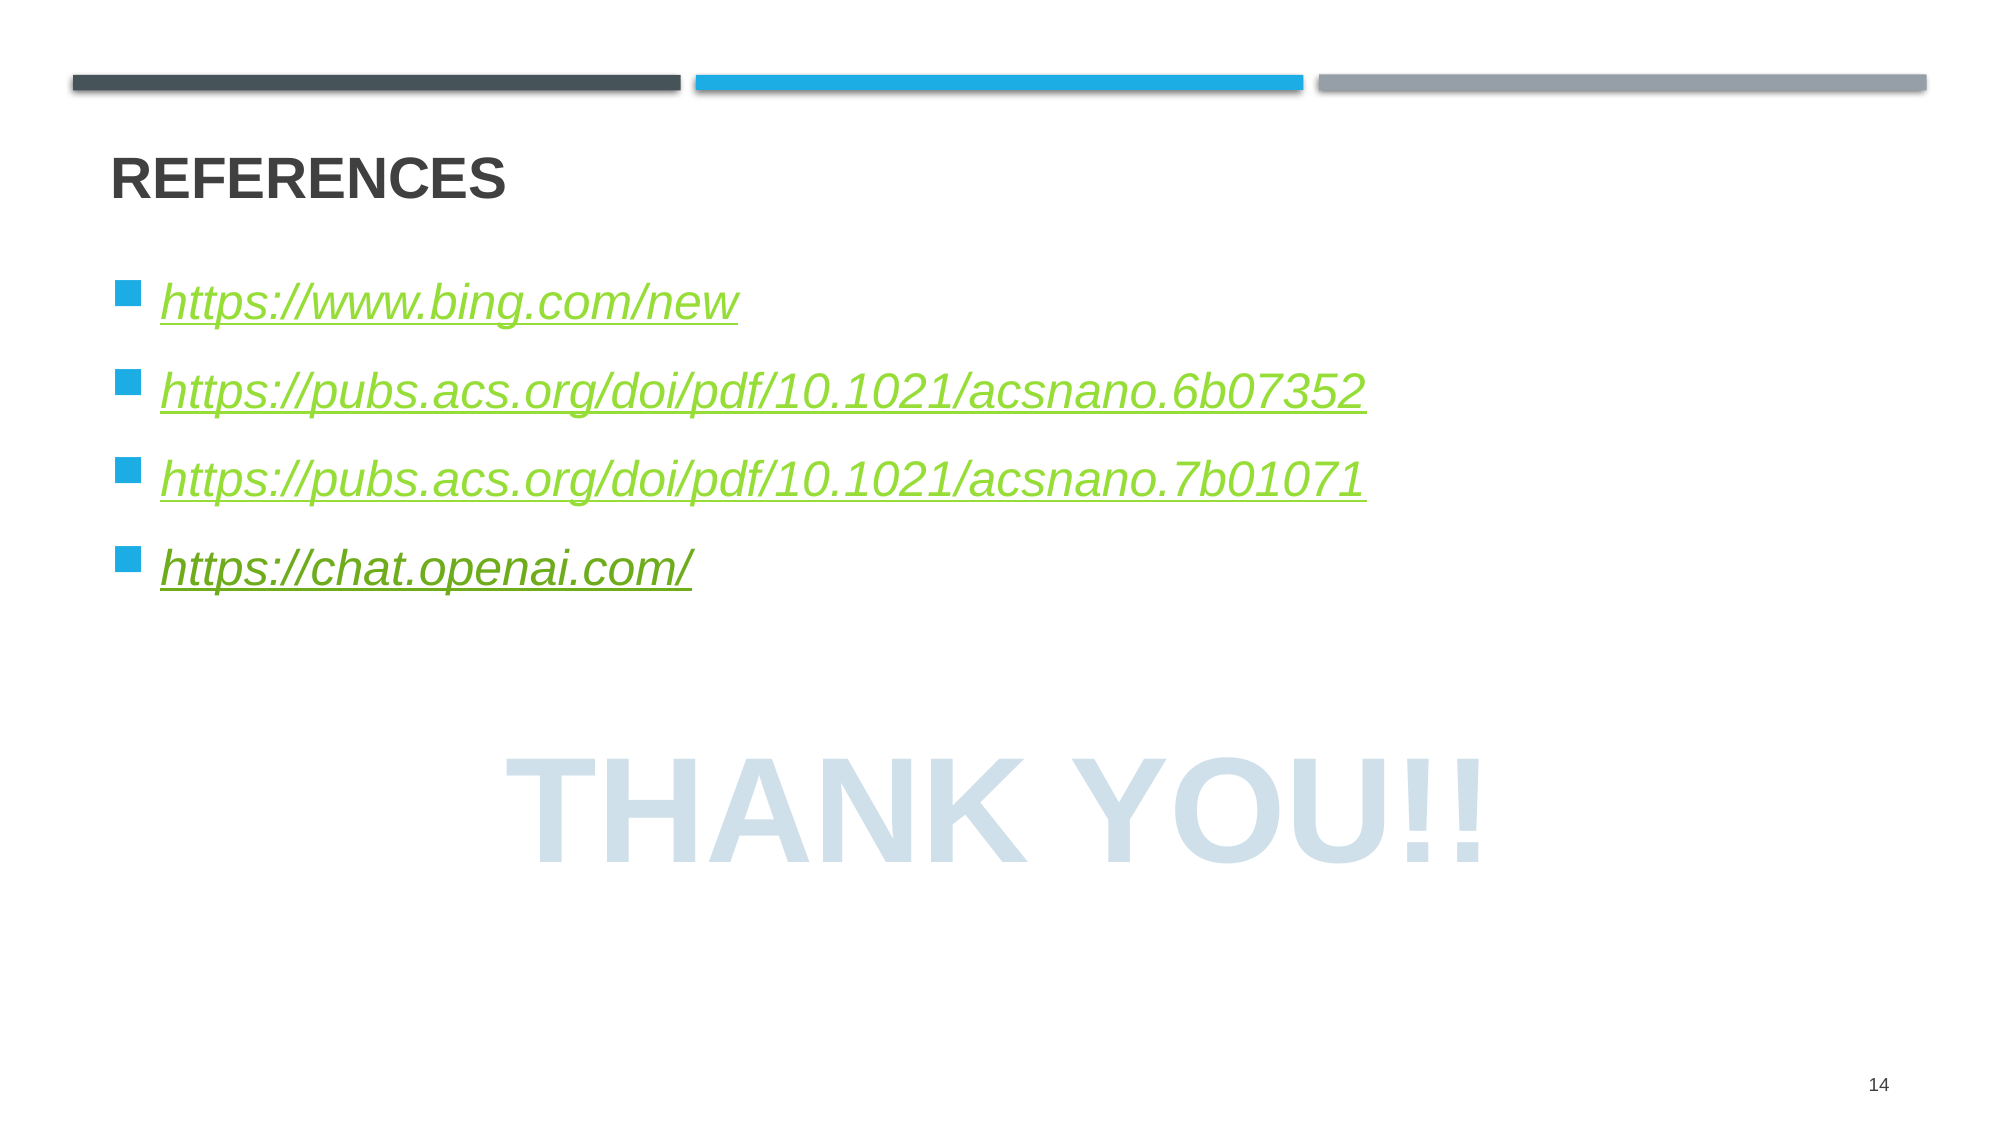

# References
https://www.bing.com/new
https://pubs.acs.org/doi/pdf/10.1021/acsnano.6b07352
https://pubs.acs.org/doi/pdf/10.1021/acsnano.7b01071
https://chat.openai.com/

THANK YOU!!

14